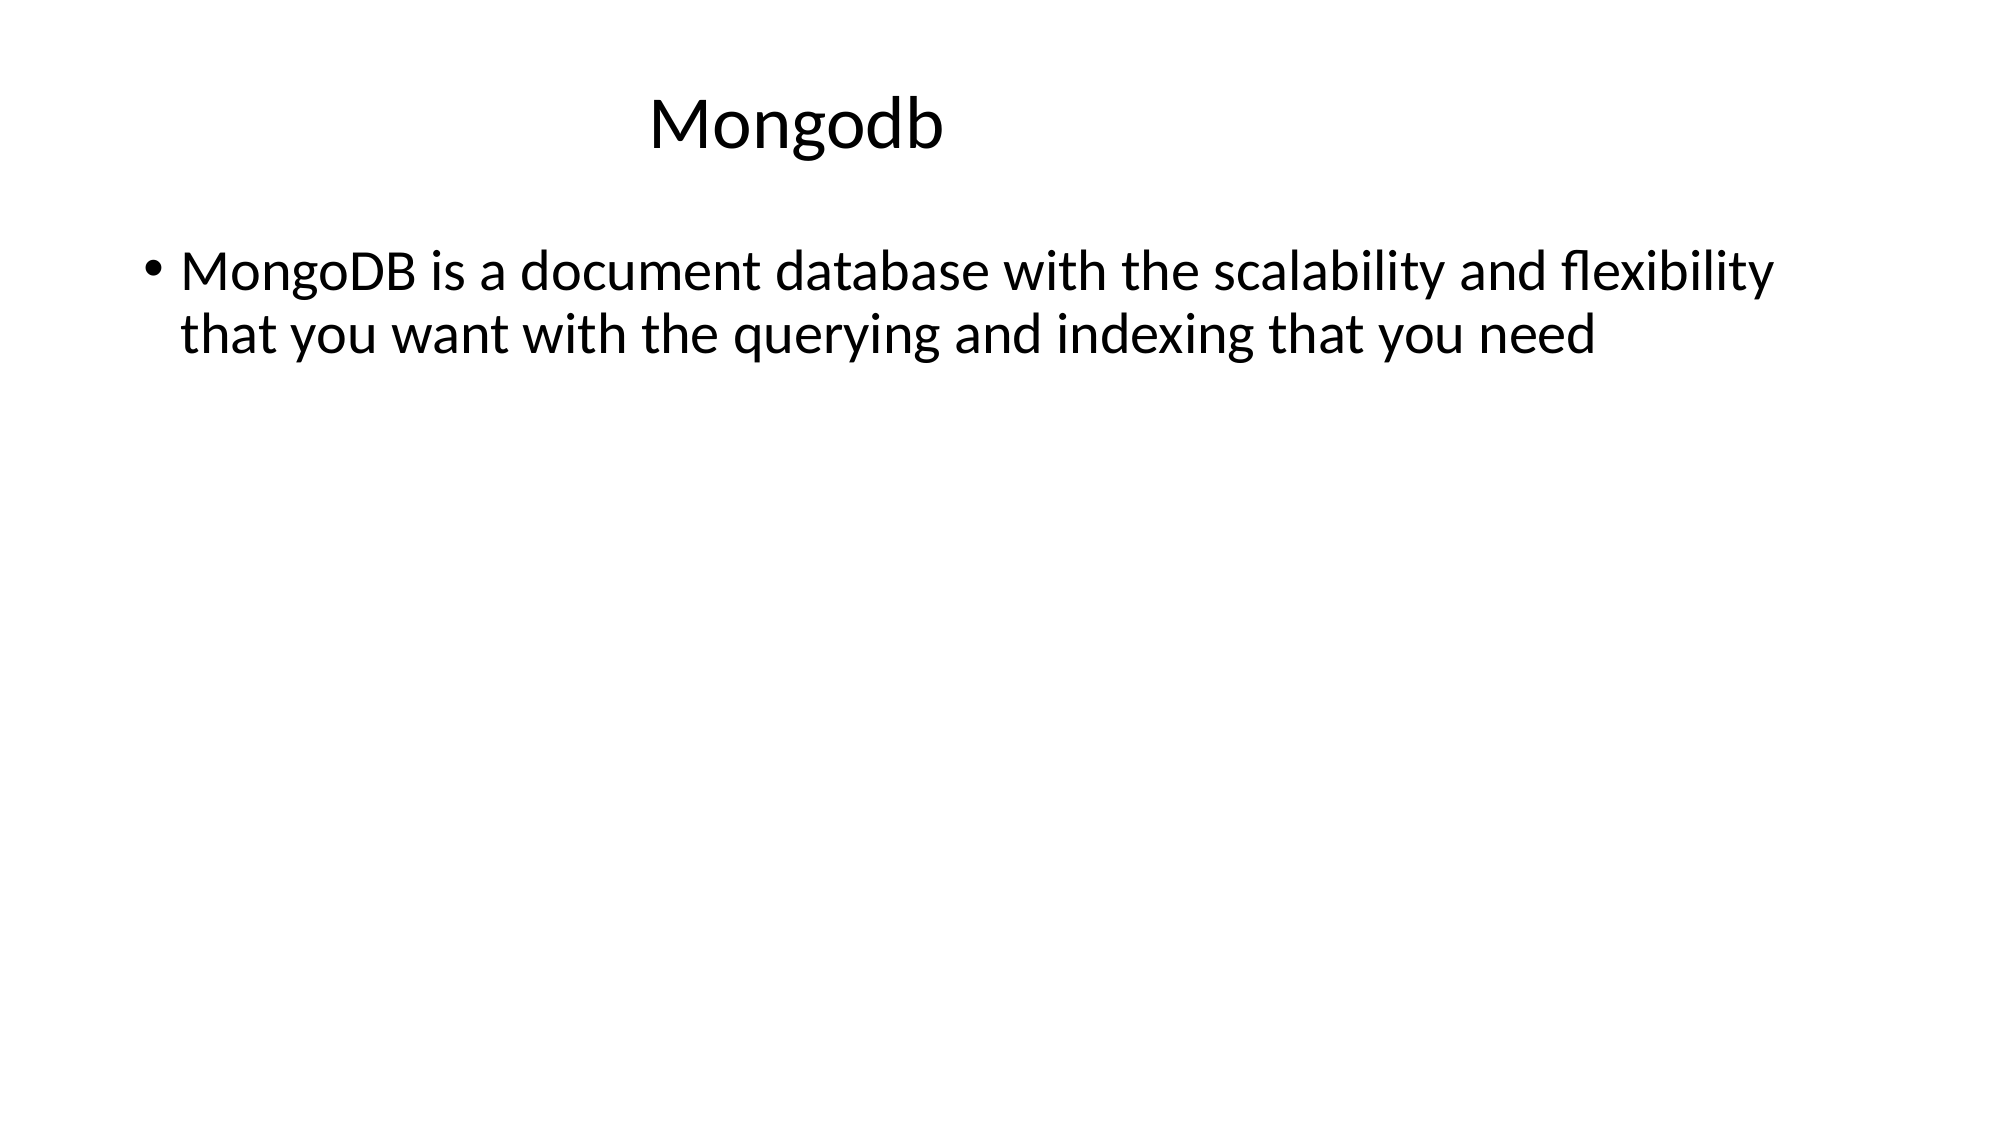

# Mongodb
MongoDB is a document database with the scalability and flexibility that you want with the querying and indexing that you need